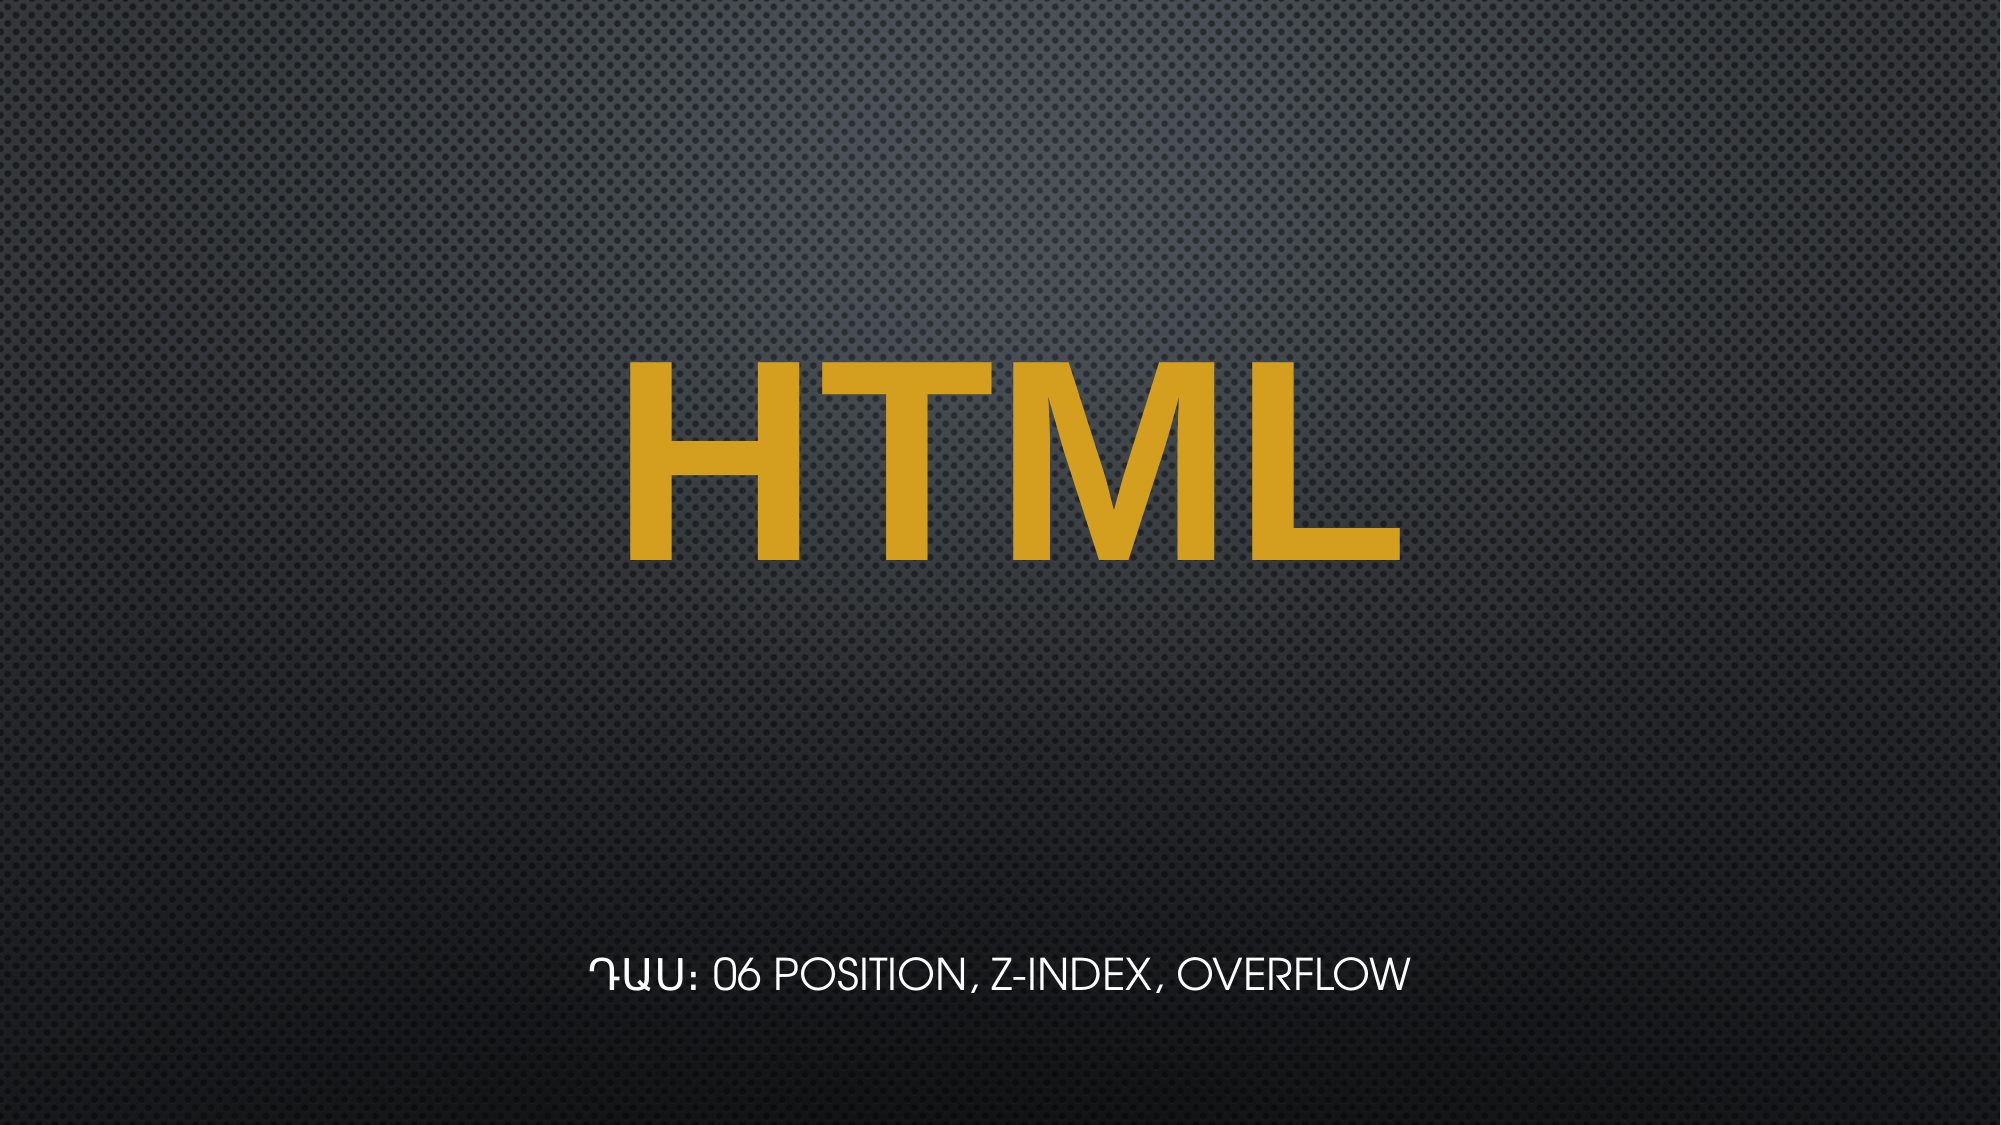

# HTML

Դաս։ 06 Position, Z-index, Overflow